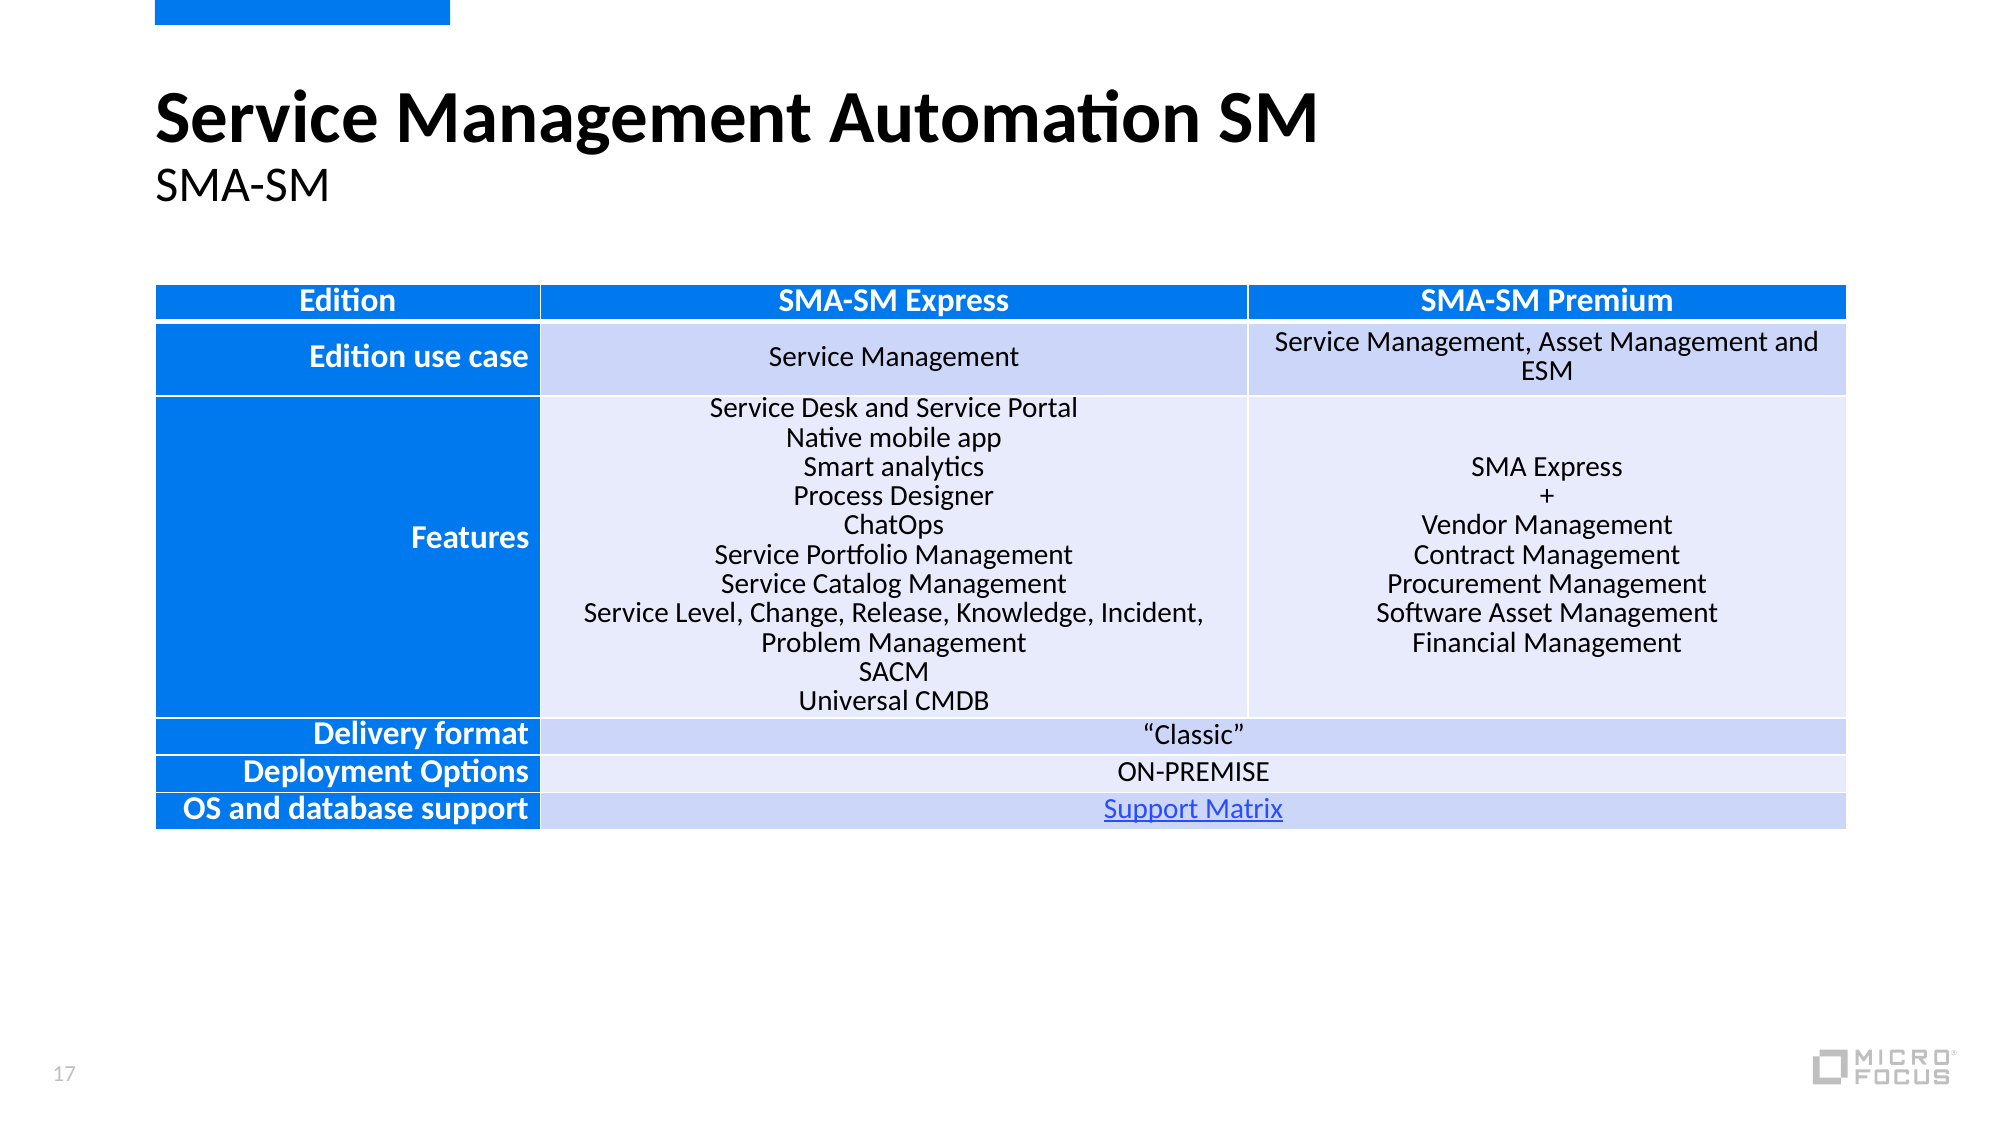

# Service Management Automation SM
SMA-SM
| Edition | SMA-SM Express | SMA-SM Premium |
| --- | --- | --- |
| Edition use case | Service Management | Service Management, Asset Management and ESM |
| Features | Service Desk and Service Portal Native mobile app Smart analytics Process Designer ChatOps Service Portfolio Management Service Catalog Management Service Level, Change, Release, Knowledge, Incident, Problem Management SACM Universal CMDB | SMA Express + Vendor Management Contract Management Procurement Management Software Asset Management Financial Management |
| Delivery format | “Classic” |  |
| Deployment Options | On-premise |  |
| OS and database support | Support Matrix |  |
17